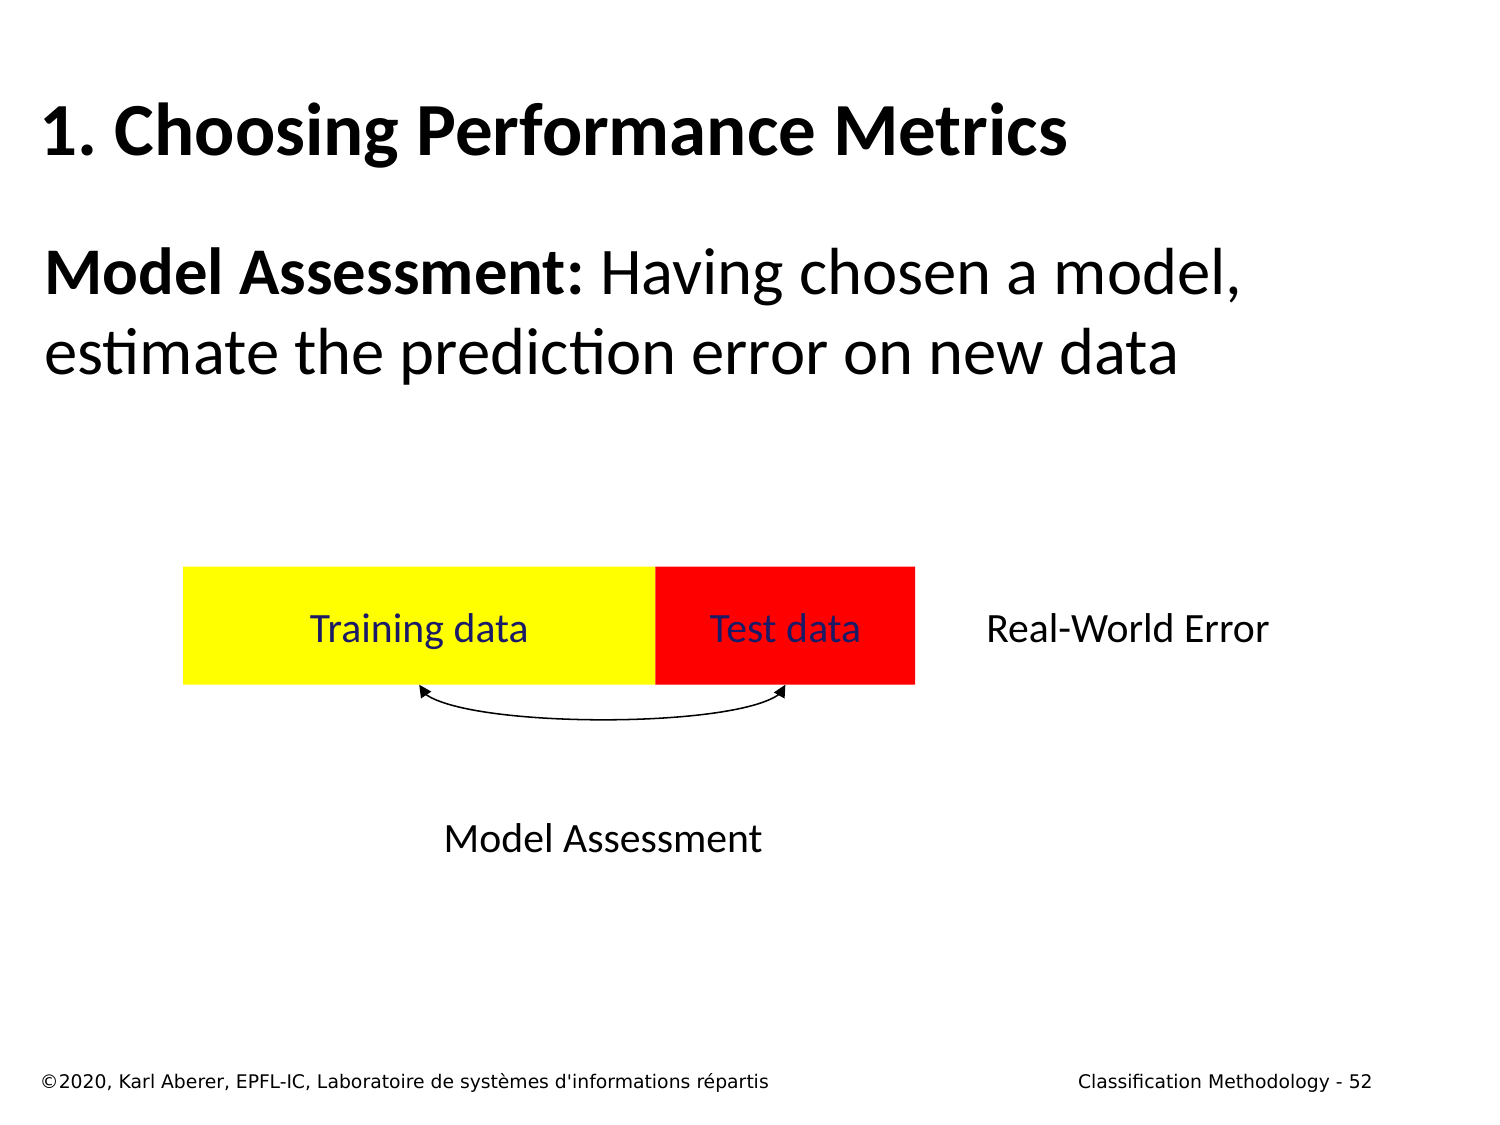

# 1. Choosing Performance Metrics
Model Assessment: Having chosen a model, estimate the prediction error on new data
Training data
Test data
Real-World Error
Model Assessment
©2020, Karl Aberer, EPFL-IC, Laboratoire de systèmes d'informations répartis